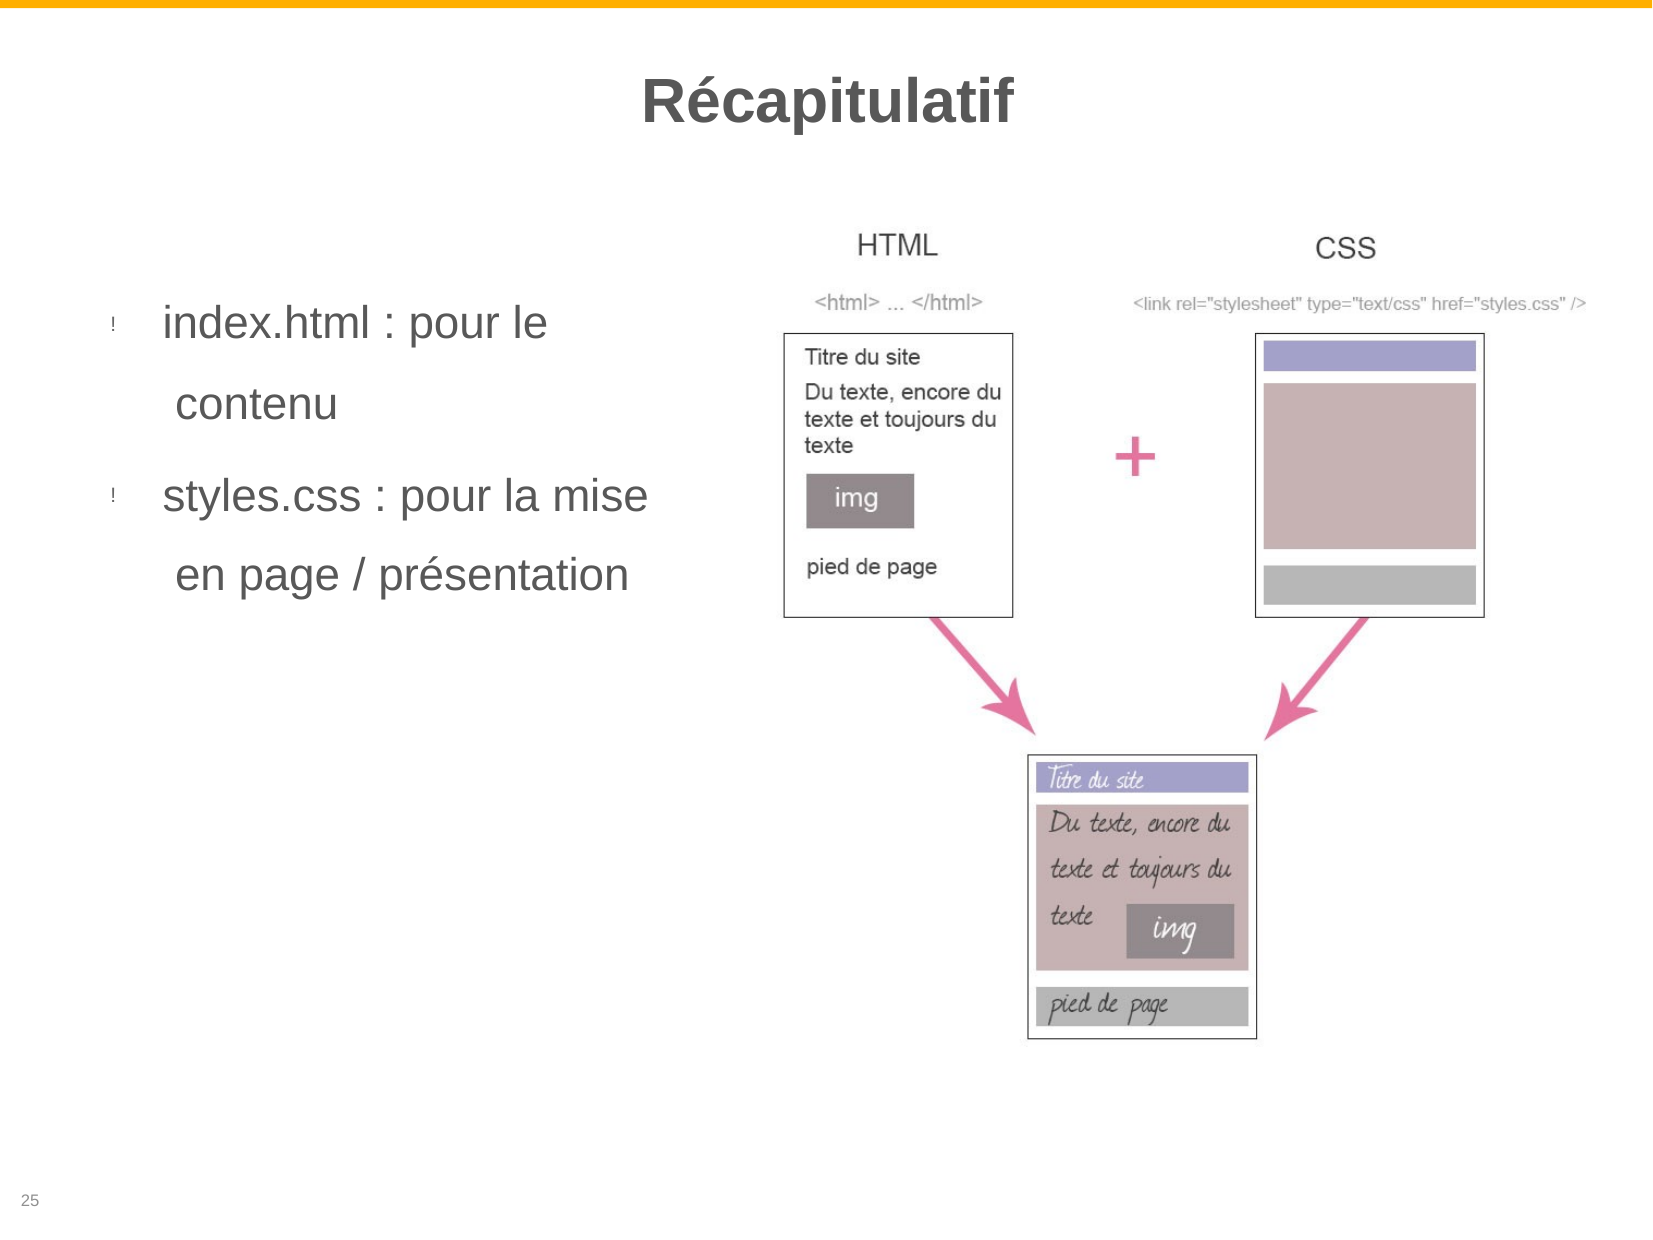

# Récapitulatif

index.html : pour le  contenu
!
styles.css : pour la mise  en page / présentation
!

25